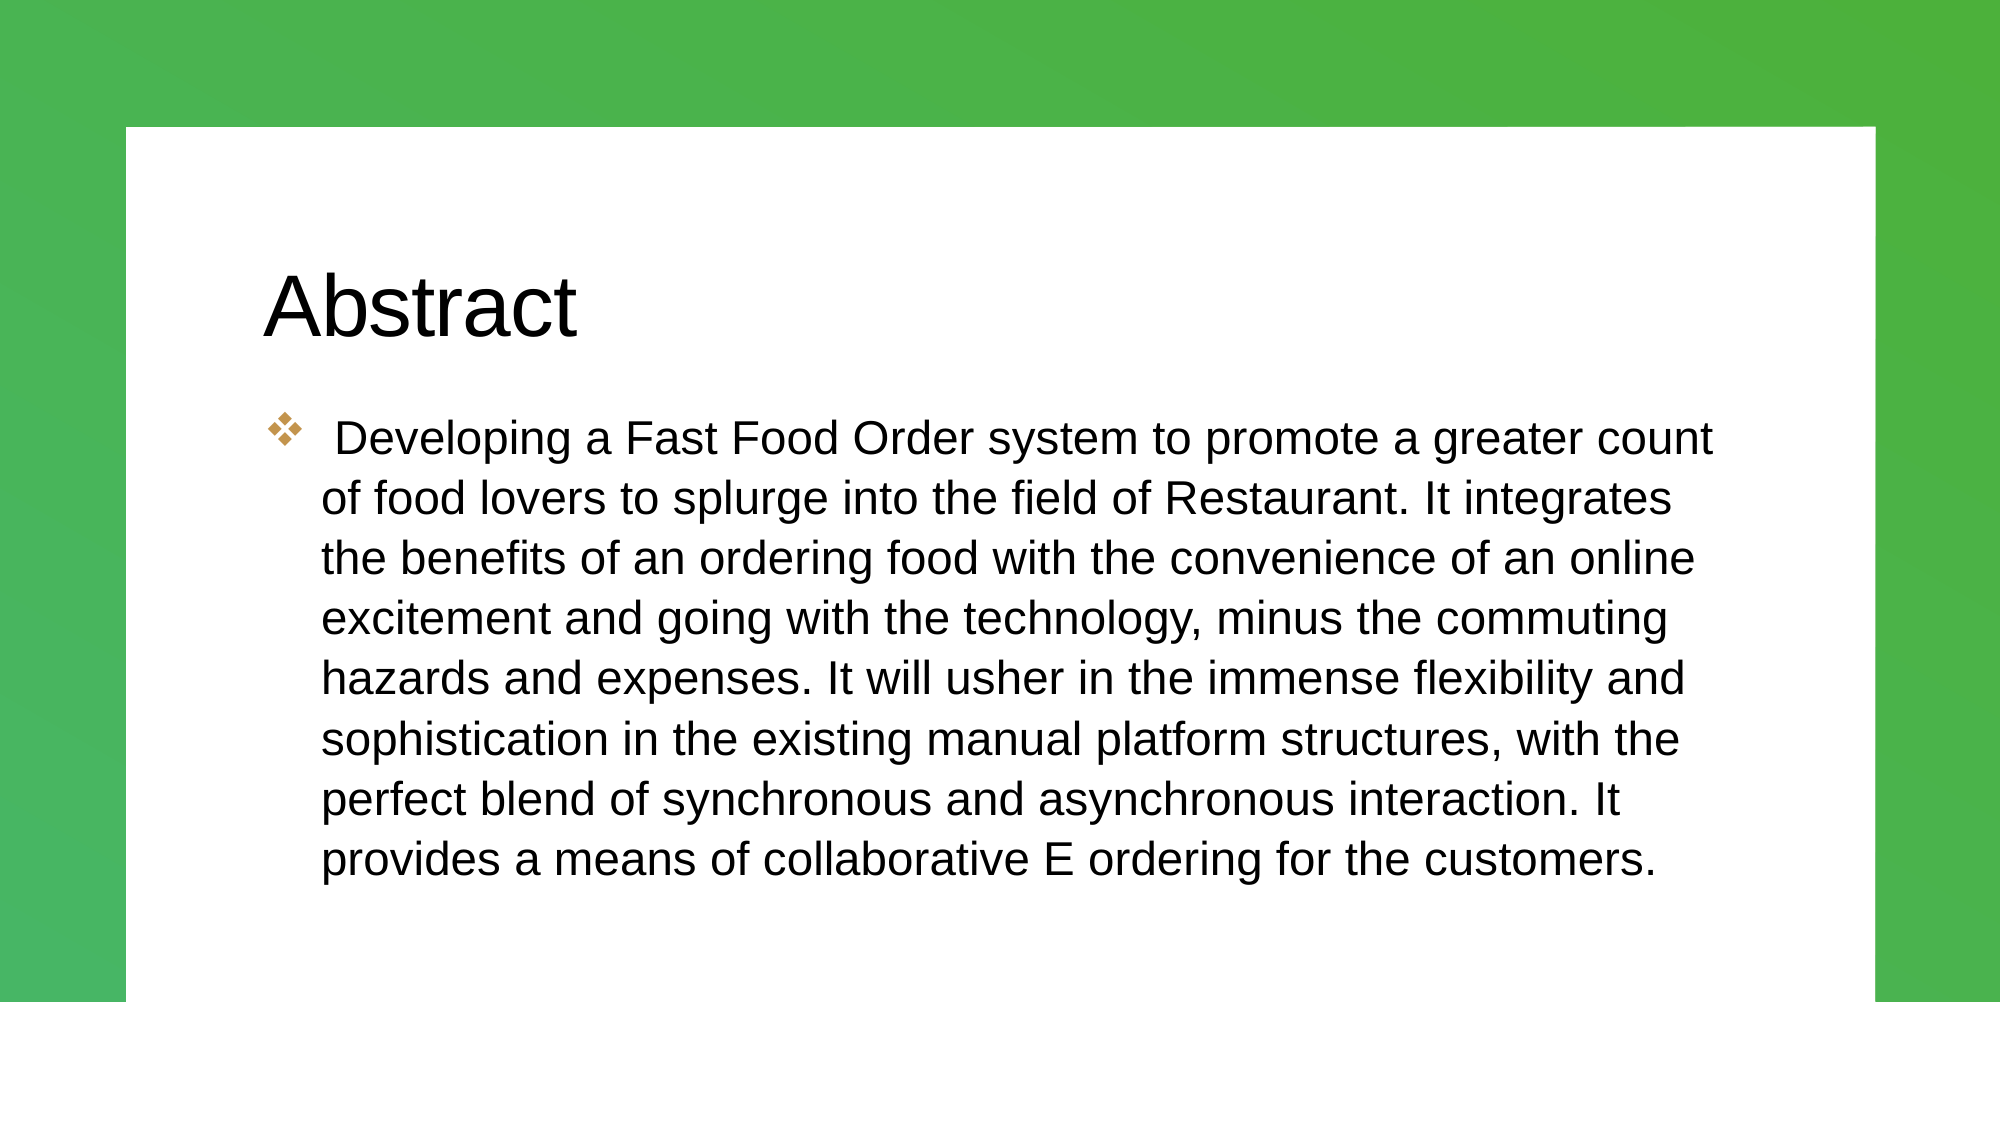

# Abstract
 Developing a Fast Food Order system to promote a greater count of food lovers to splurge into the field of Restaurant. It integrates the benefits of an ordering food with the convenience of an online excitement and going with the technology, minus the commuting hazards and expenses. It will usher in the immense flexibility and sophistication in the existing manual platform structures, with the perfect blend of synchronous and asynchronous interaction. It provides a means of collaborative E ordering for the customers.